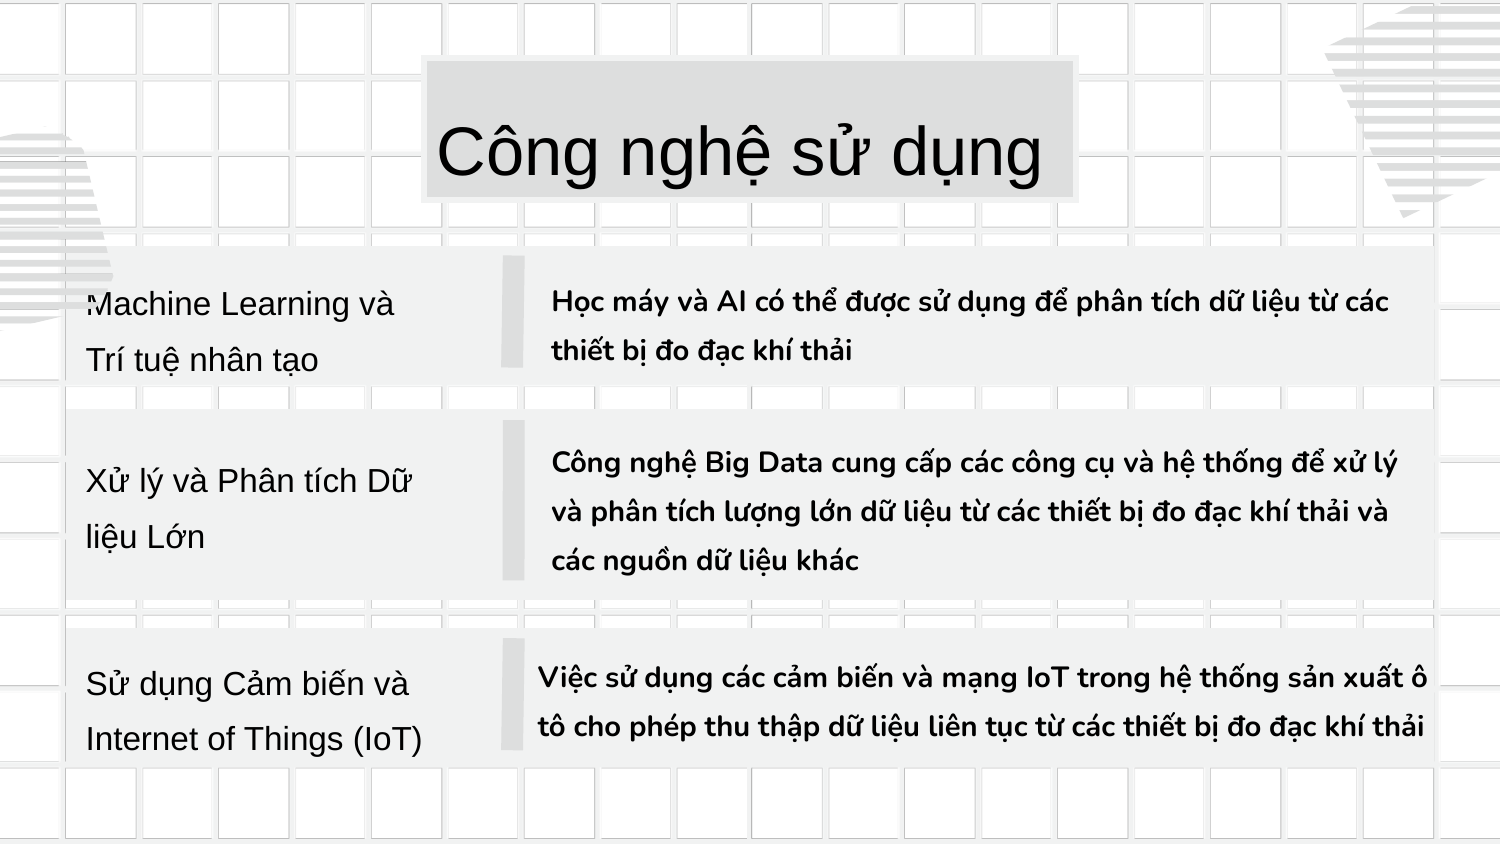

Công nghệ sử dụng

Machine Learning và Trí tuệ nhân tạo
Học máy và AI có thể được sử dụng để phân tích dữ liệu từ các thiết bị đo đạc khí thải

Công nghệ Big Data cung cấp các công cụ và hệ thống để xử lý và phân tích lượng lớn dữ liệu từ các thiết bị đo đạc khí thải và các nguồn dữ liệu khác
Xử lý và Phân tích Dữ liệu Lớn

Việc sử dụng các cảm biến và mạng IoT trong hệ thống sản xuất ô tô cho phép thu thập dữ liệu liên tục từ các thiết bị đo đạc khí thải

Sử dụng Cảm biến và Internet of Things (IoT)